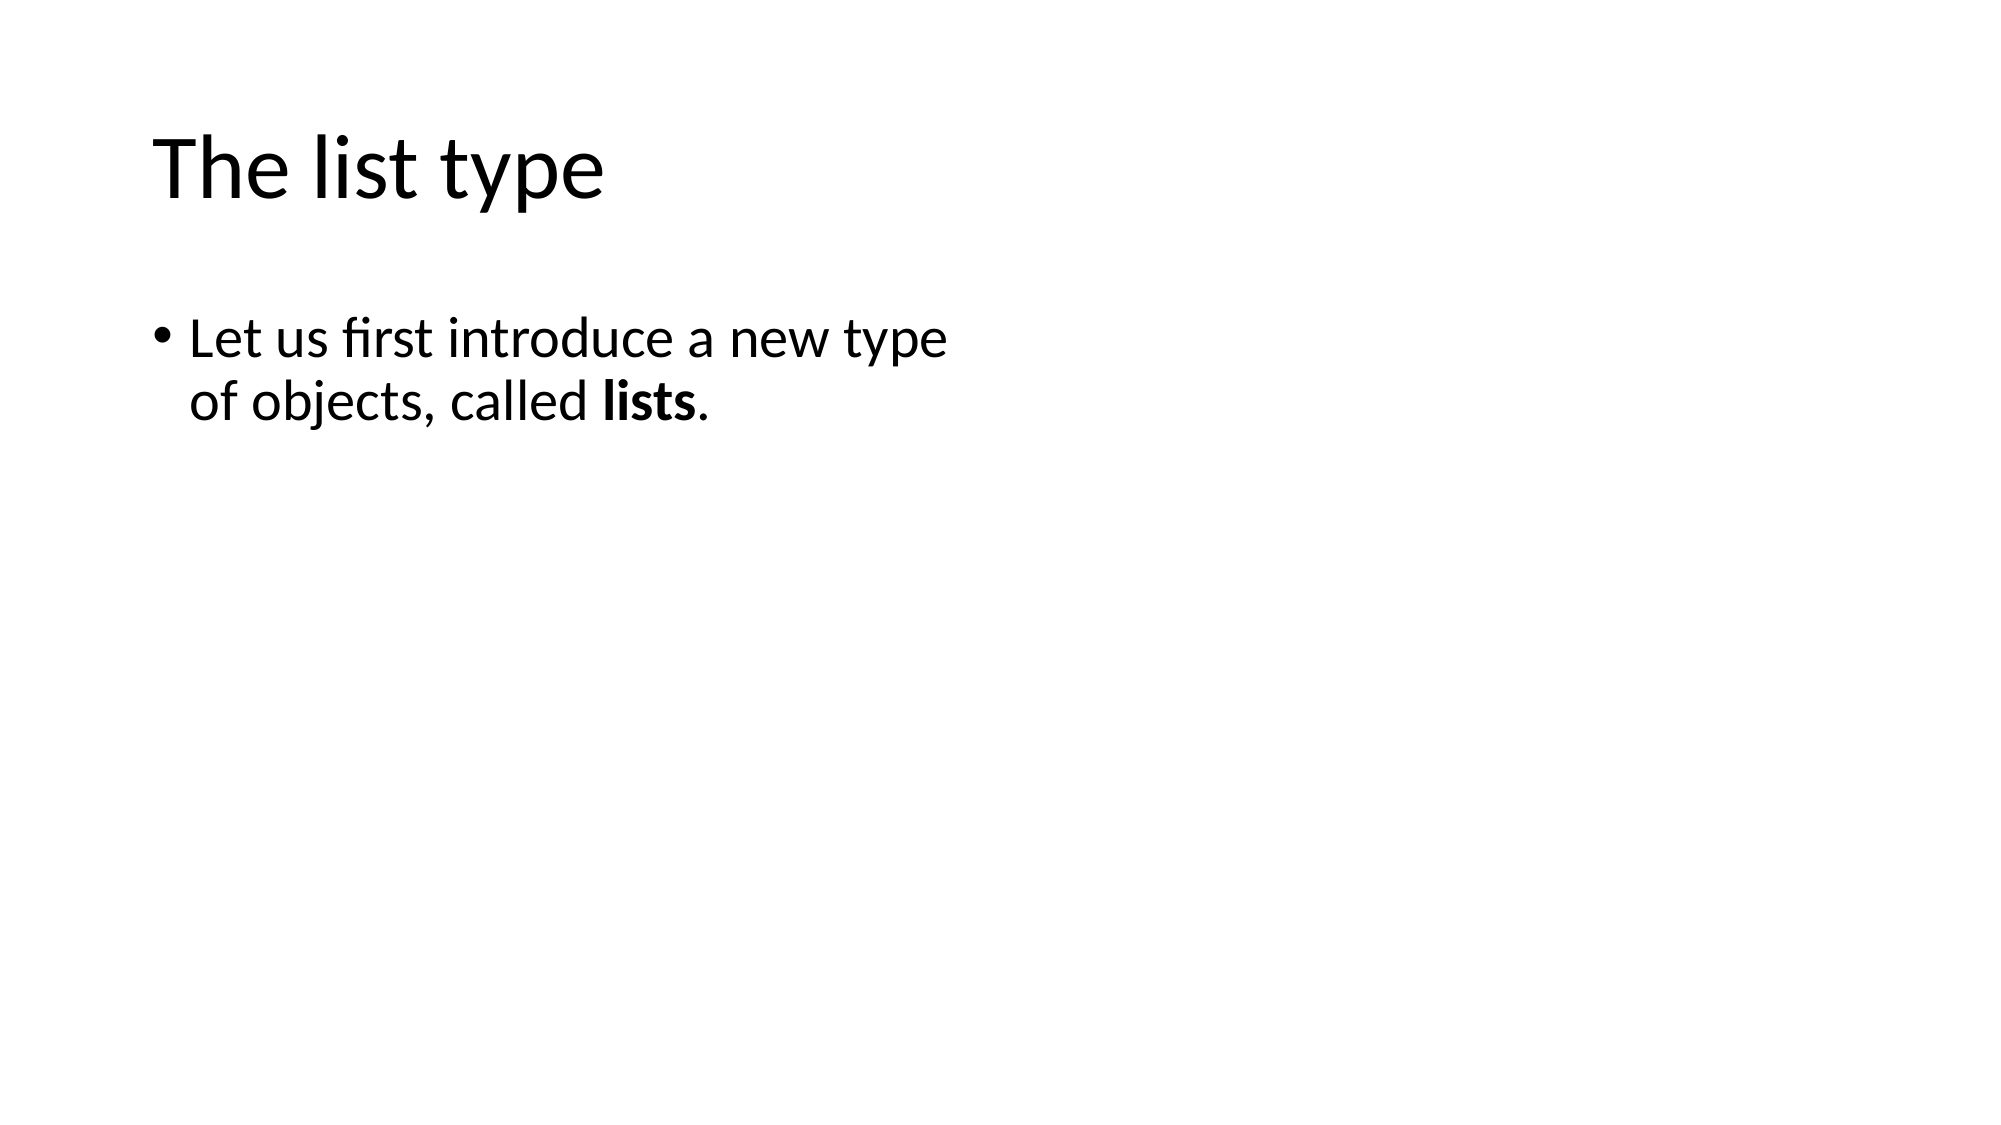

# The list type
Let us first introduce a new type of objects, called lists.